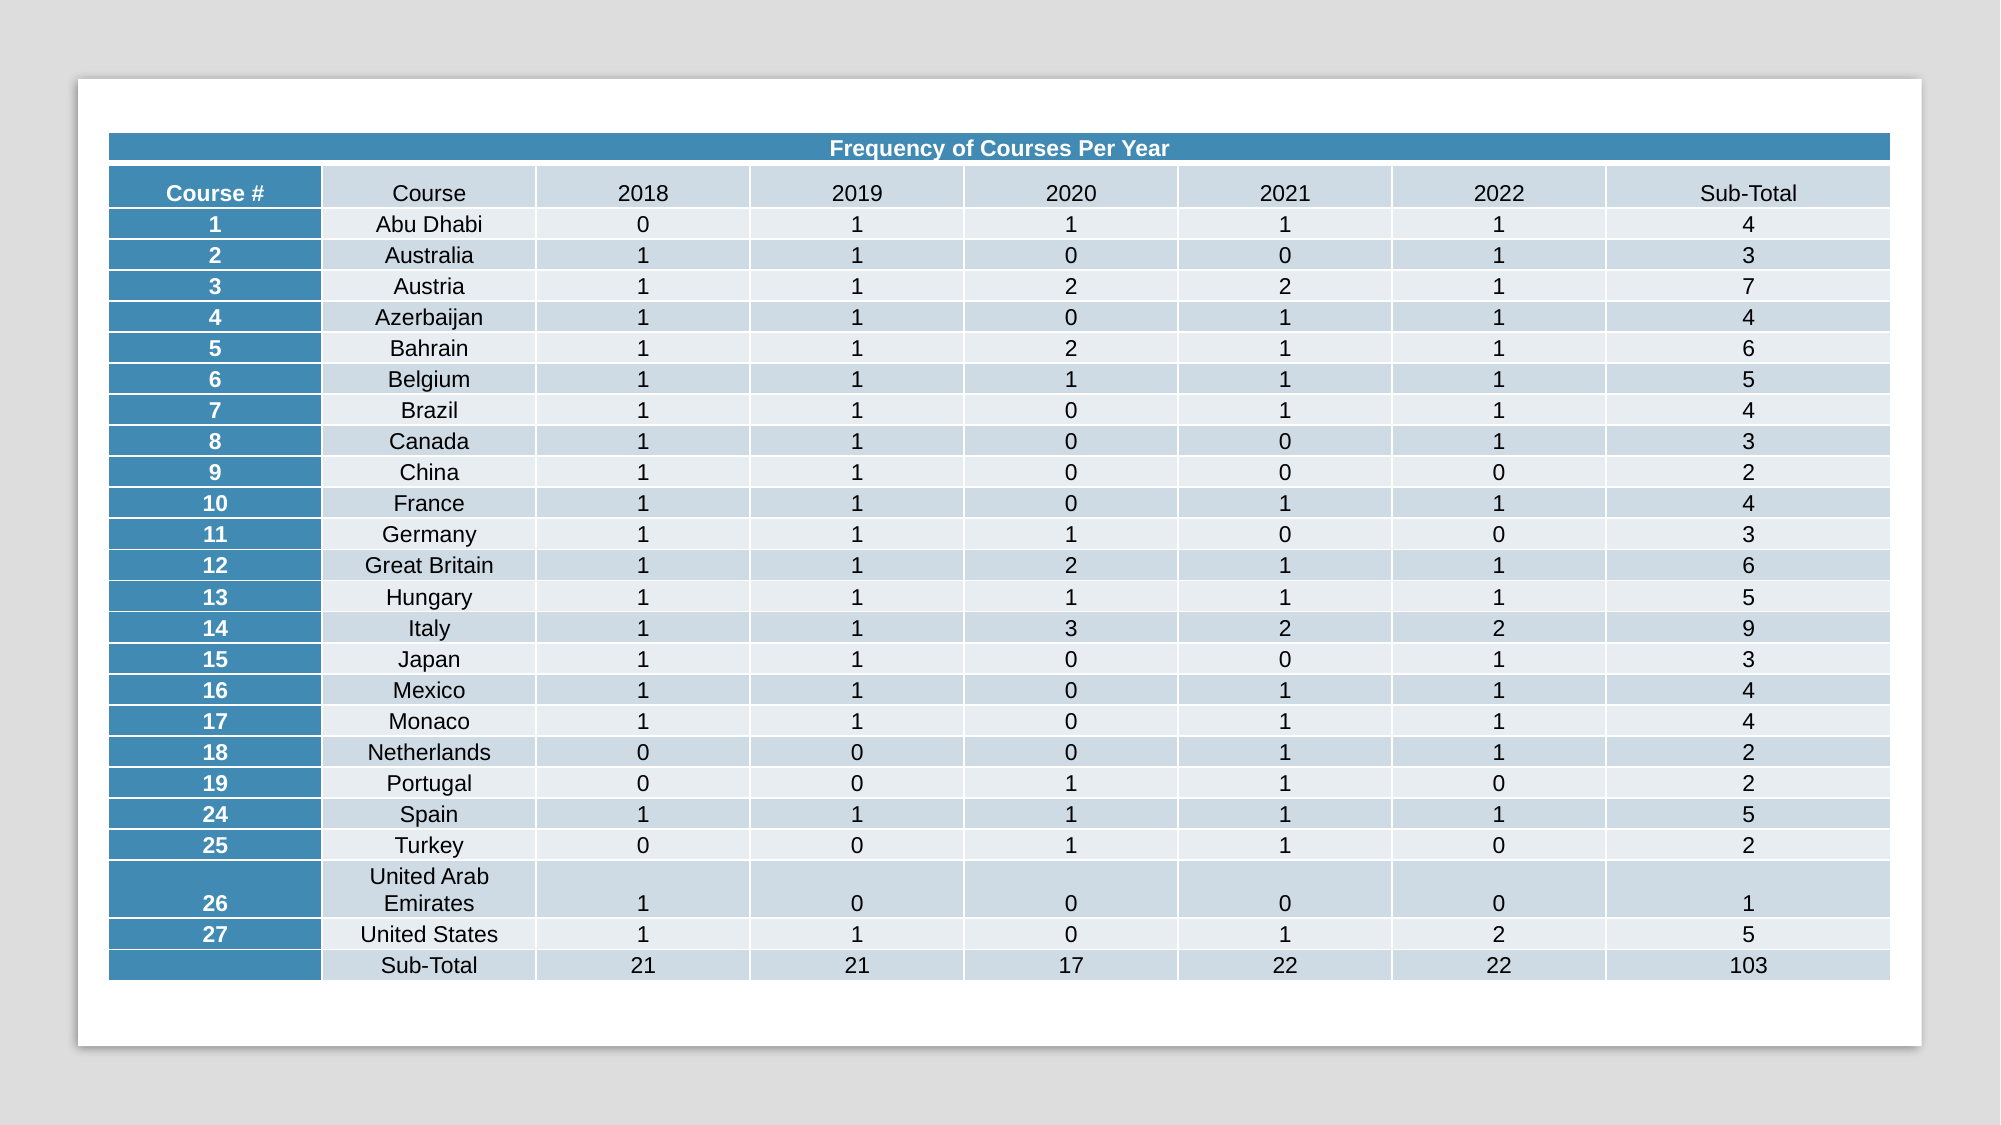

| Frequency of Courses Per Year |  |  |  |  |  |  |  |
| --- | --- | --- | --- | --- | --- | --- | --- |
| Course # | Course | 2018 | 2019 | 2020 | 2021 | 2022 | Sub-Total |
| 1 | Abu Dhabi | 0 | 1 | 1 | 1 | 1 | 4 |
| 2 | Australia | 1 | 1 | 0 | 0 | 1 | 3 |
| 3 | Austria | 1 | 1 | 2 | 2 | 1 | 7 |
| 4 | Azerbaijan | 1 | 1 | 0 | 1 | 1 | 4 |
| 5 | Bahrain | 1 | 1 | 2 | 1 | 1 | 6 |
| 6 | Belgium | 1 | 1 | 1 | 1 | 1 | 5 |
| 7 | Brazil | 1 | 1 | 0 | 1 | 1 | 4 |
| 8 | Canada | 1 | 1 | 0 | 0 | 1 | 3 |
| 9 | China | 1 | 1 | 0 | 0 | 0 | 2 |
| 10 | France | 1 | 1 | 0 | 1 | 1 | 4 |
| 11 | Germany | 1 | 1 | 1 | 0 | 0 | 3 |
| 12 | Great Britain | 1 | 1 | 2 | 1 | 1 | 6 |
| 13 | Hungary | 1 | 1 | 1 | 1 | 1 | 5 |
| 14 | Italy | 1 | 1 | 3 | 2 | 2 | 9 |
| 15 | Japan | 1 | 1 | 0 | 0 | 1 | 3 |
| 16 | Mexico | 1 | 1 | 0 | 1 | 1 | 4 |
| 17 | Monaco | 1 | 1 | 0 | 1 | 1 | 4 |
| 18 | Netherlands | 0 | 0 | 0 | 1 | 1 | 2 |
| 19 | Portugal | 0 | 0 | 1 | 1 | 0 | 2 |
| 24 | Spain | 1 | 1 | 1 | 1 | 1 | 5 |
| 25 | Turkey | 0 | 0 | 1 | 1 | 0 | 2 |
| 26 | United Arab Emirates | 1 | 0 | 0 | 0 | 0 | 1 |
| 27 | United States | 1 | 1 | 0 | 1 | 2 | 5 |
|  | Sub-Total | 21 | 21 | 17 | 22 | 22 | 103 |